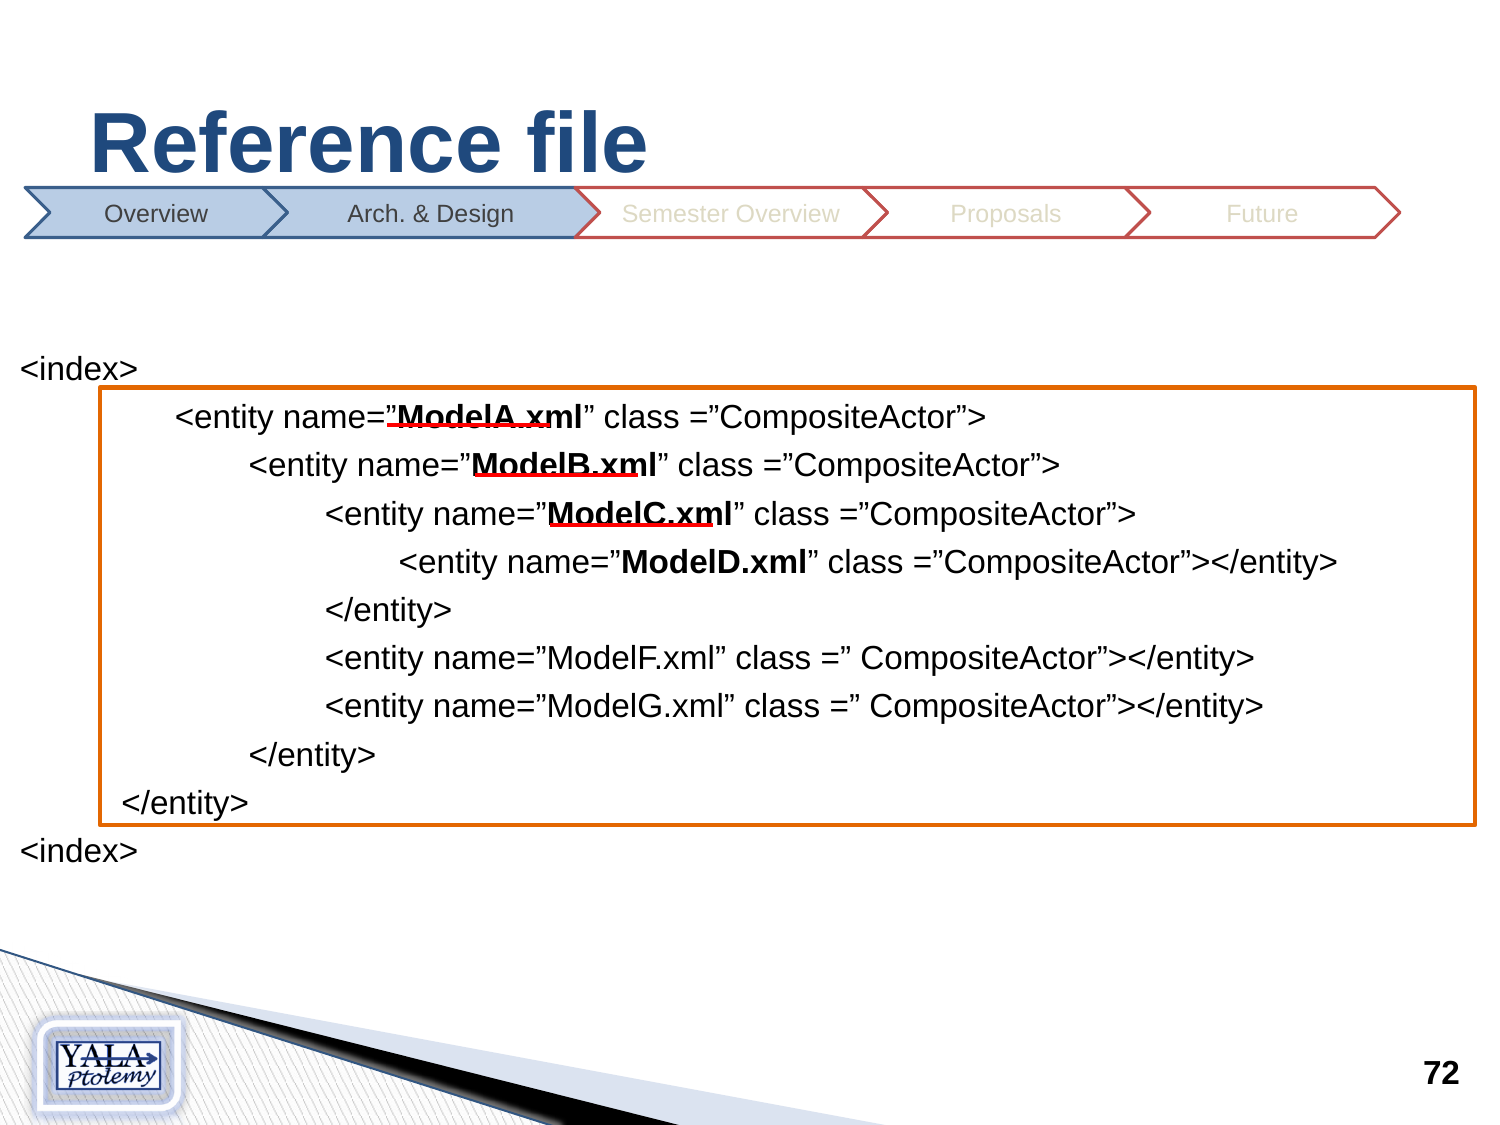

# Reference file
Overview
Arch. & Design
Semester Overview
Proposals
Future

    <index>
		<entity name=”ModelA.xml” class =”CompositeActor”>
		        <entity name=”ModelB.xml” class =”CompositeActor”>
			<entity name=”ModelC.xml” class =”CompositeActor”>
			        <entity name=”ModelD.xml” class =”CompositeActor”></entity>
			</entity>
			<entity name=”ModelF.xml” class =” CompositeActor”></entity>
			<entity name=”ModelG.xml” class =” CompositeActor”></entity>
		        </entity>
               </entity>
    <index>

72